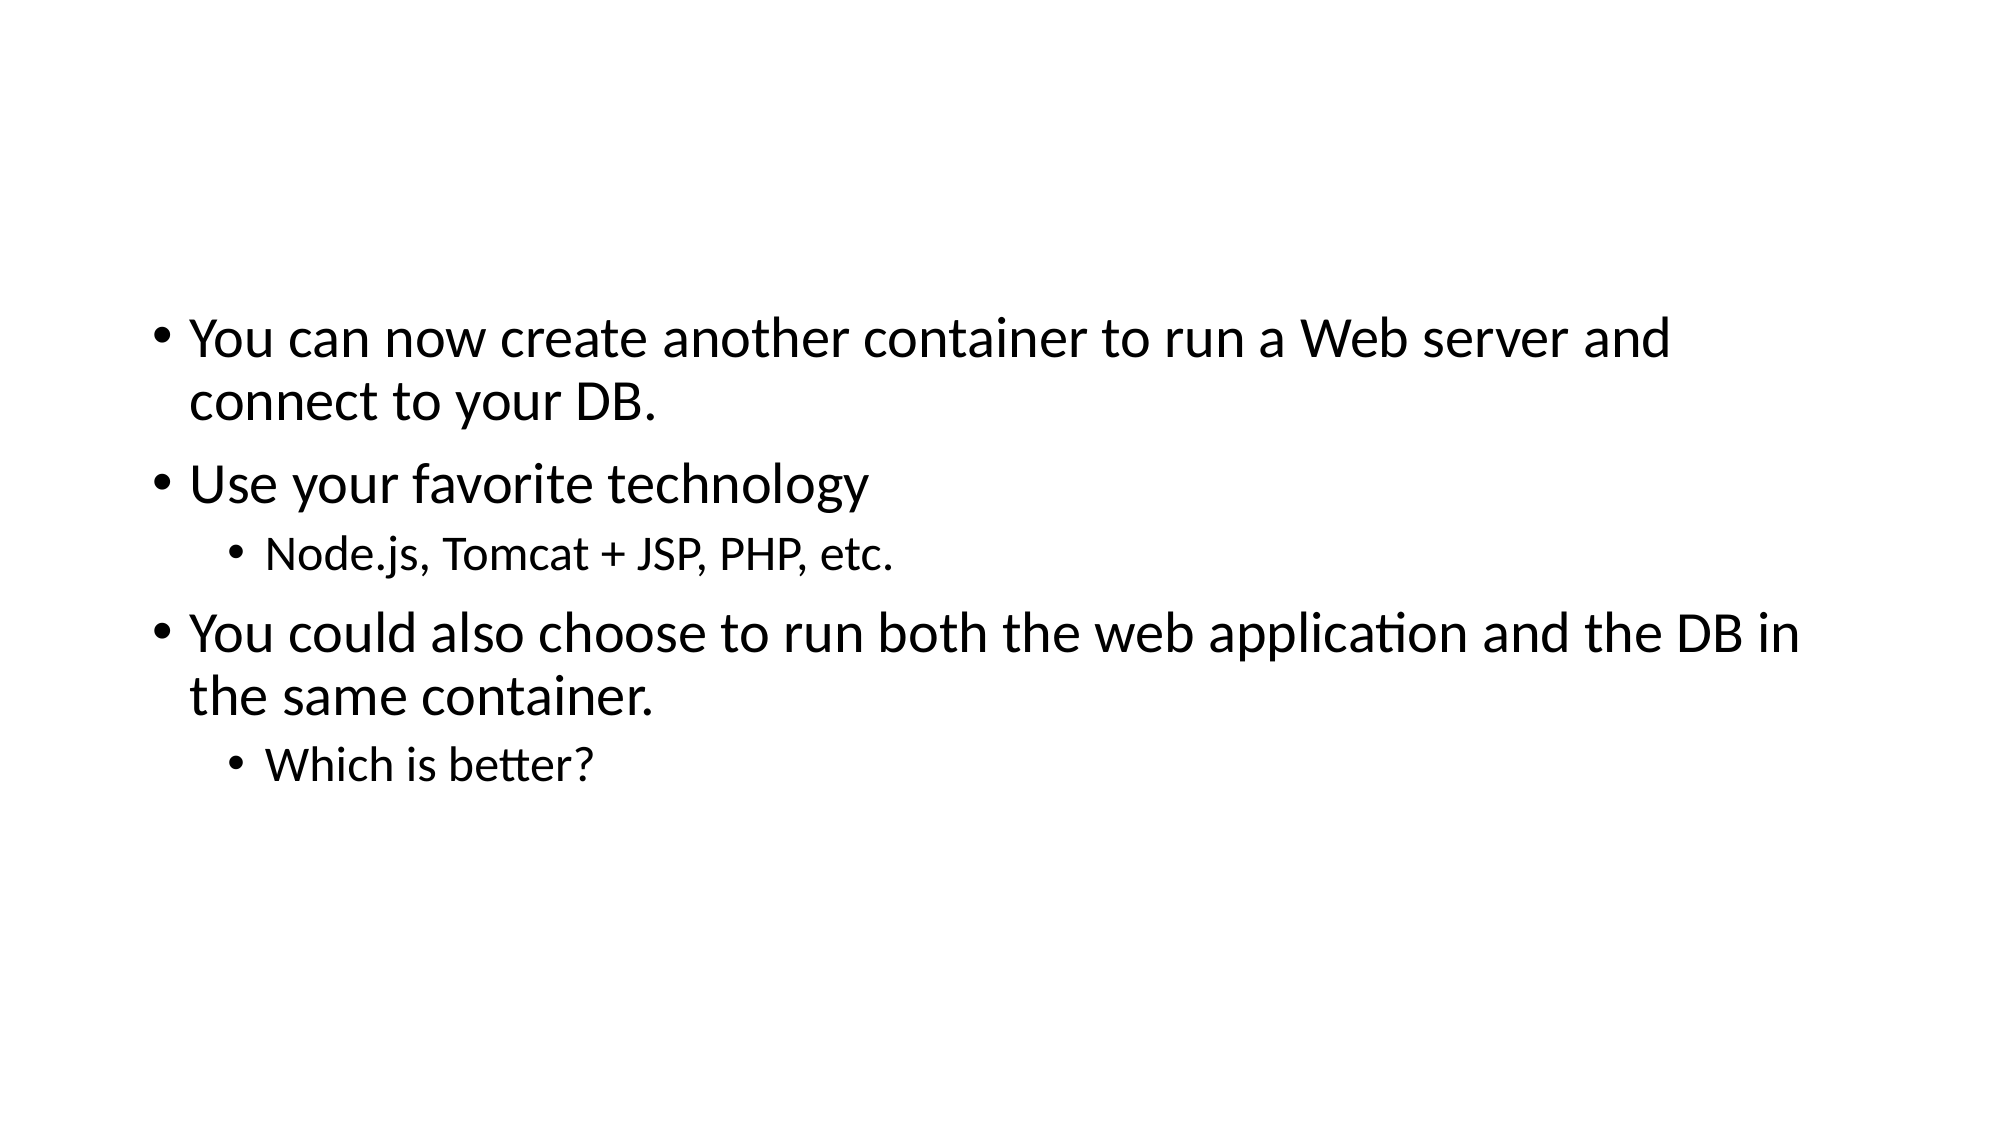

# Make Multiple Containers
You can now create another container to run a Web server and connect to your DB.
Use your favorite technology
Node.js, Tomcat + JSP, PHP, etc.
You could also choose to run both the web application and the DB in the same container.
Which is better?